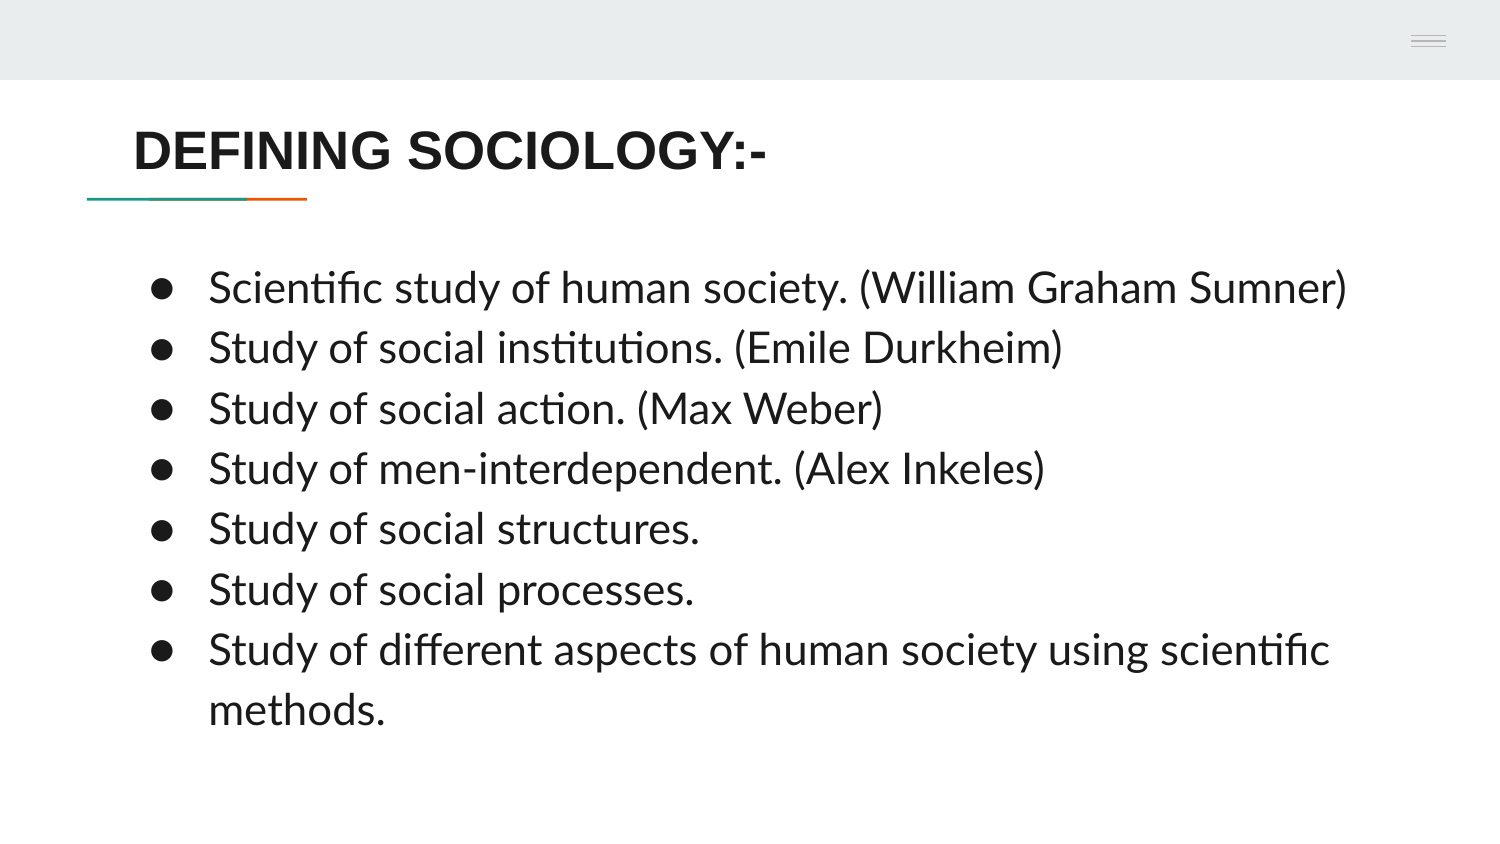

# DEFINING SOCIOLOGY:-
Scientific study of human society. (William Graham Sumner)
Study of social institutions. (Emile Durkheim)
Study of social action. (Max Weber)
Study of men-interdependent. (Alex Inkeles)
Study of social structures.
Study of social processes.
Study of different aspects of human society using scientific methods.